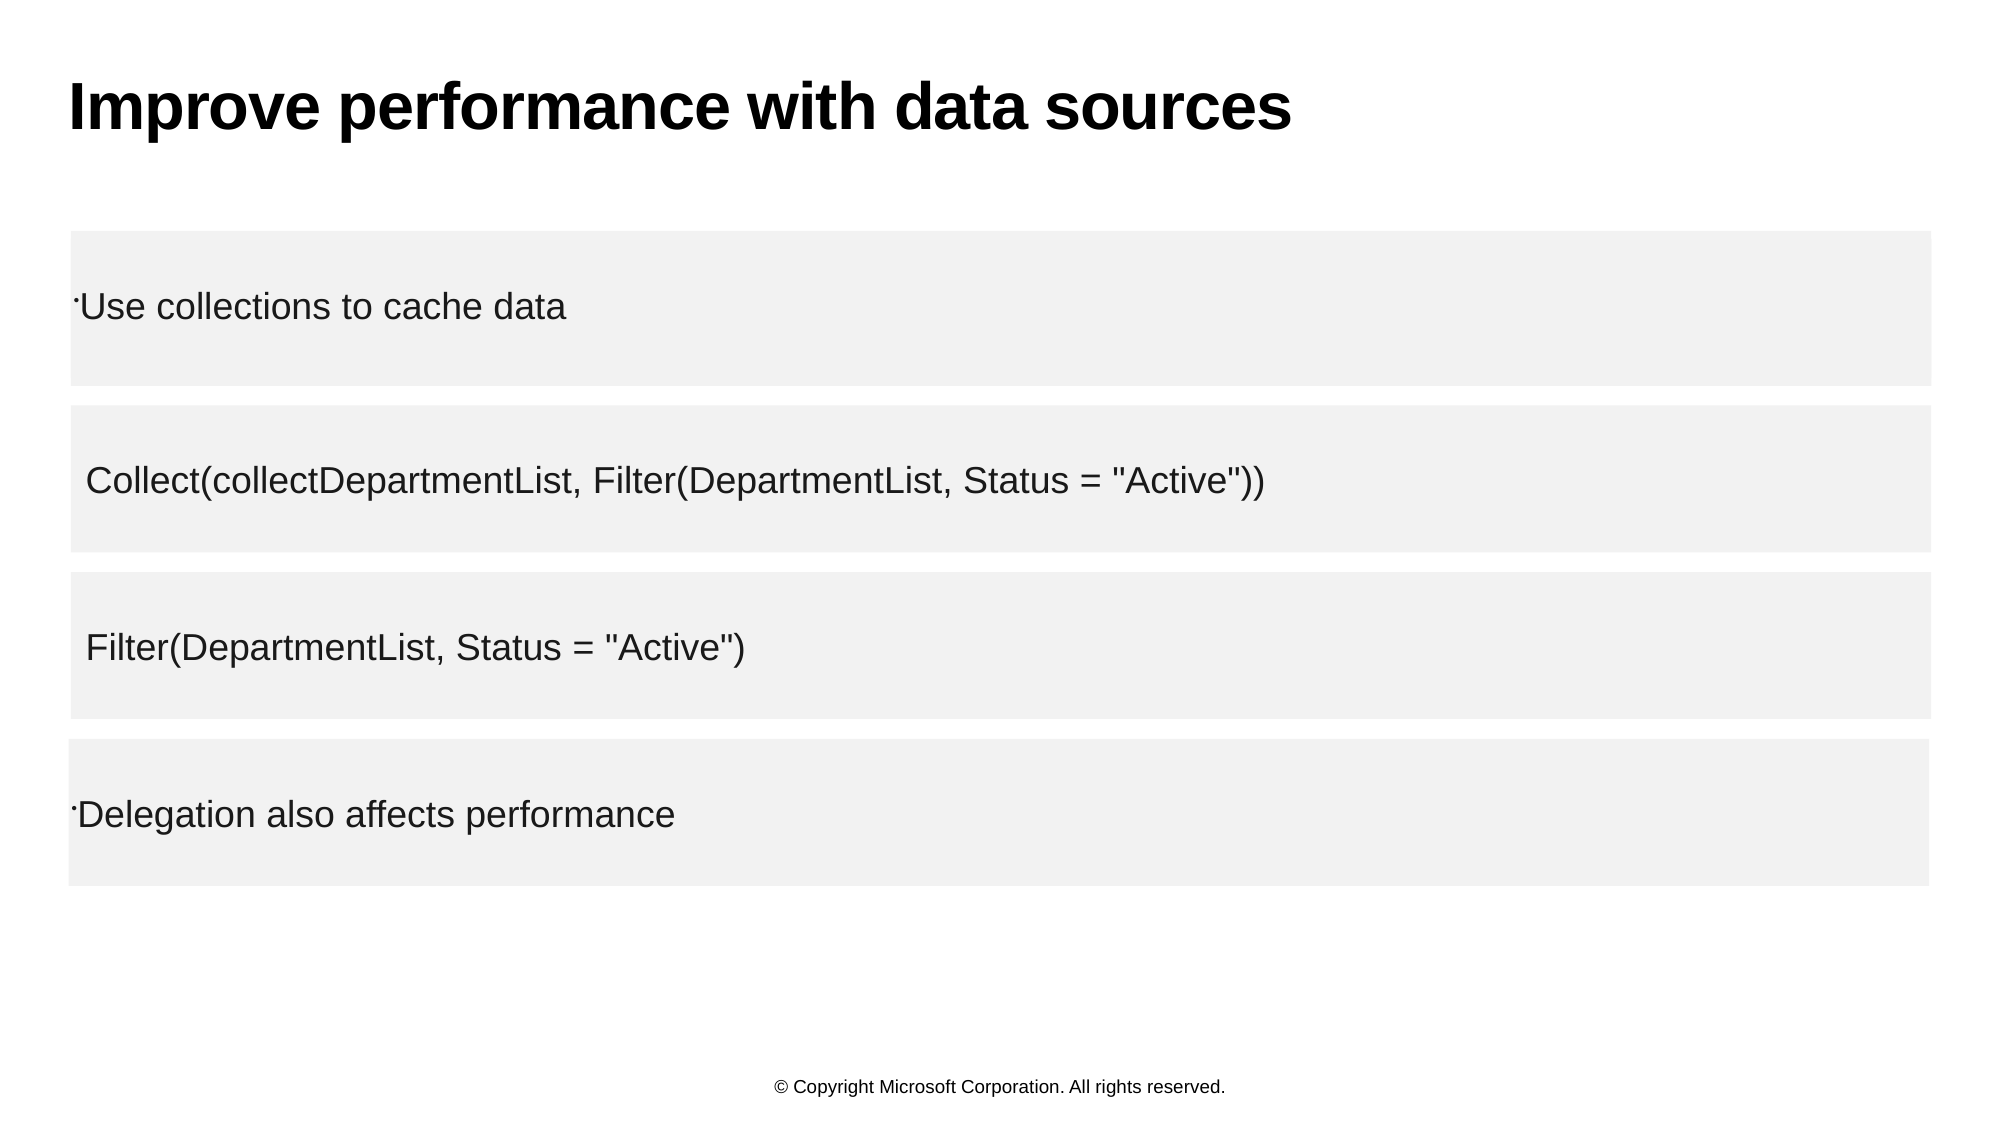

# Improve performance with data sources
Use collections to cache data

Collect(collectDepartmentList, Filter(DepartmentList, Status = "Active"))
Filter(DepartmentList, Status = "Active")
Delegation also affects performance